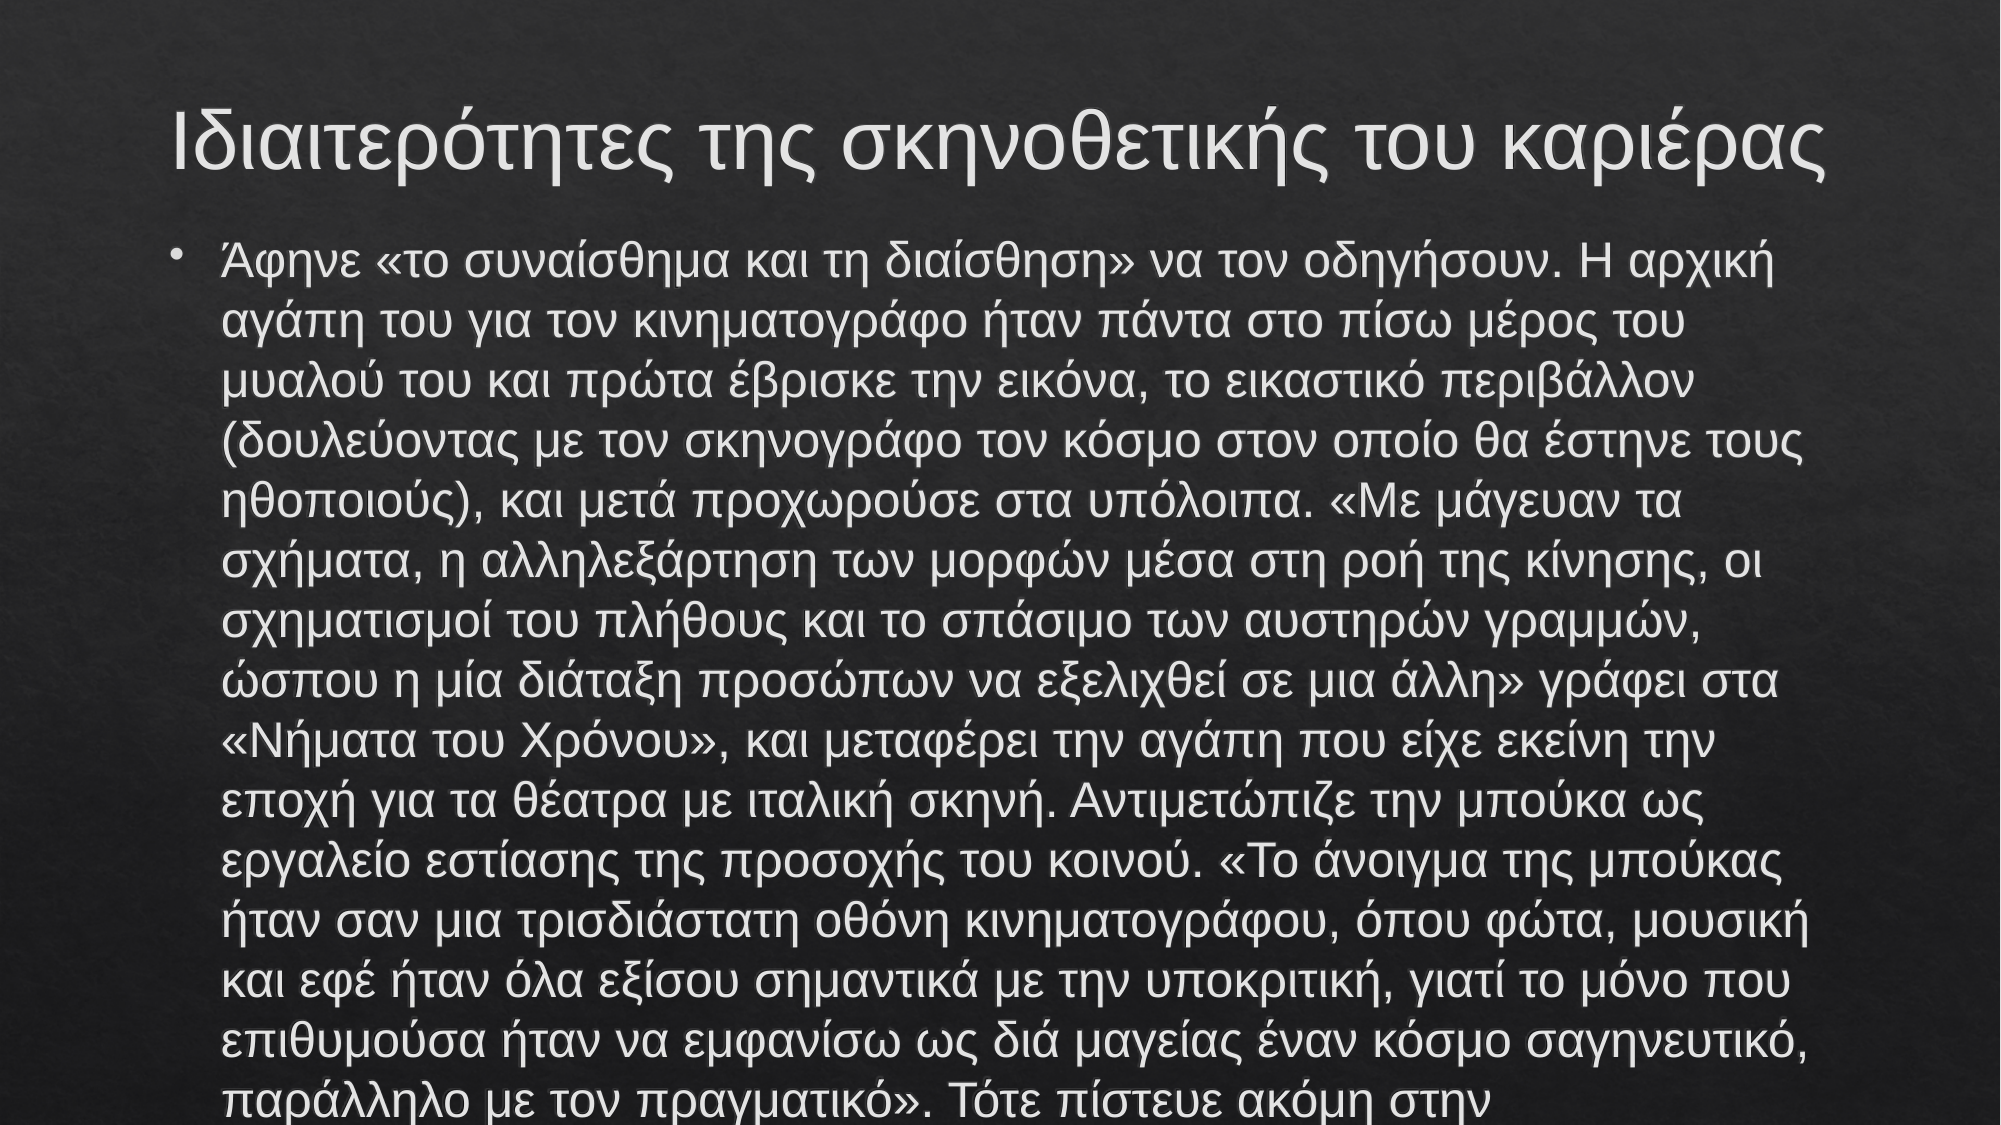

Ιδιαιτερότητες της σκηνοθετικής του καριέρας
Άφηνε «το συναίσθημα και τη διαίσθηση» να τον οδηγήσουν. Η αρχική αγάπη του για τον κινηματογράφο ήταν πάντα στο πίσω μέρος του μυαλού του και πρώτα έβρισκε την εικόνα, το εικαστικό περιβάλλον (δουλεύοντας με τον σκηνογράφο τον κόσμο στον οποίο θα έστηνε τους ηθοποιούς), και μετά προχωρούσε στα υπόλοιπα. «Με μάγευαν τα σχήματα, η αλληλεξάρτηση των μορφών μέσα στη ροή της κίνησης, οι σχηματισμοί του πλήθους και το σπάσιμο των αυστηρών γραμμών, ώσπου η μία διάταξη προσώπων να εξελιχθεί σε μια άλλη» γράφει στα «Νήματα του Χρόνου», και μεταφέρει την αγάπη που είχε εκείνη την εποχή για τα θέατρα με ιταλική σκηνή. Αντιμετώπιζε την μπούκα ως εργαλείο εστίασης της προσοχής του κοινού. «Το άνοιγμα της μπούκας ήταν σαν μια τρισδιάστατη οθόνη κινηματογράφου, όπου φώτα, μουσική και εφέ ήταν όλα εξίσου σημαντικά με την υποκριτική, γιατί το μόνο που επιθυμούσα ήταν να εμφανίσω ως διά μαγείας έναν κόσμο σαγηνευτικό, παράλληλο με τον πραγματικό». Τότε πίστευε ακόμη στην «ψυχοθεραπευτική» λειτουργία της ψευδαίσθησης.